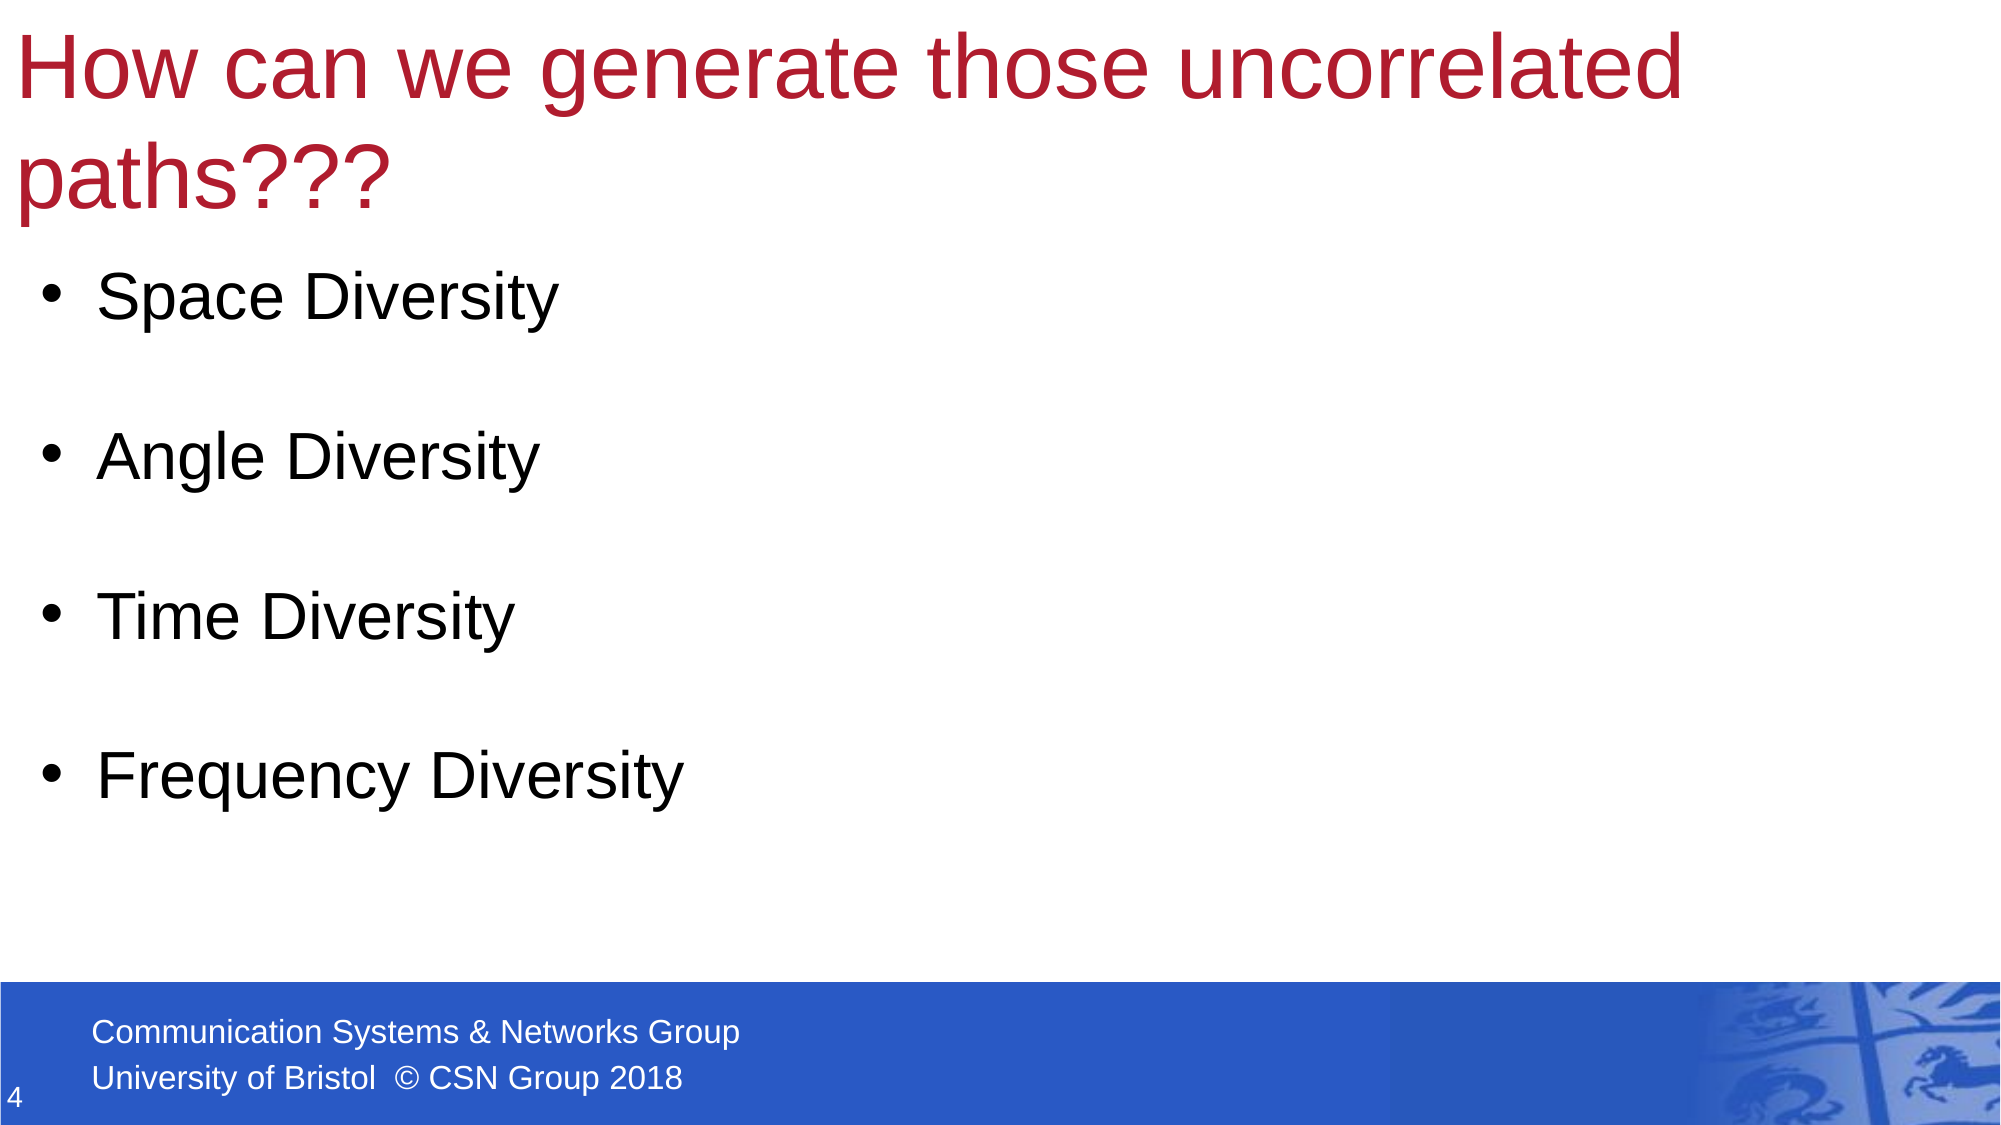

# How can we generate those uncorrelated paths???
Space Diversity

Angle Diversity

Time Diversity

Frequency Diversity
4